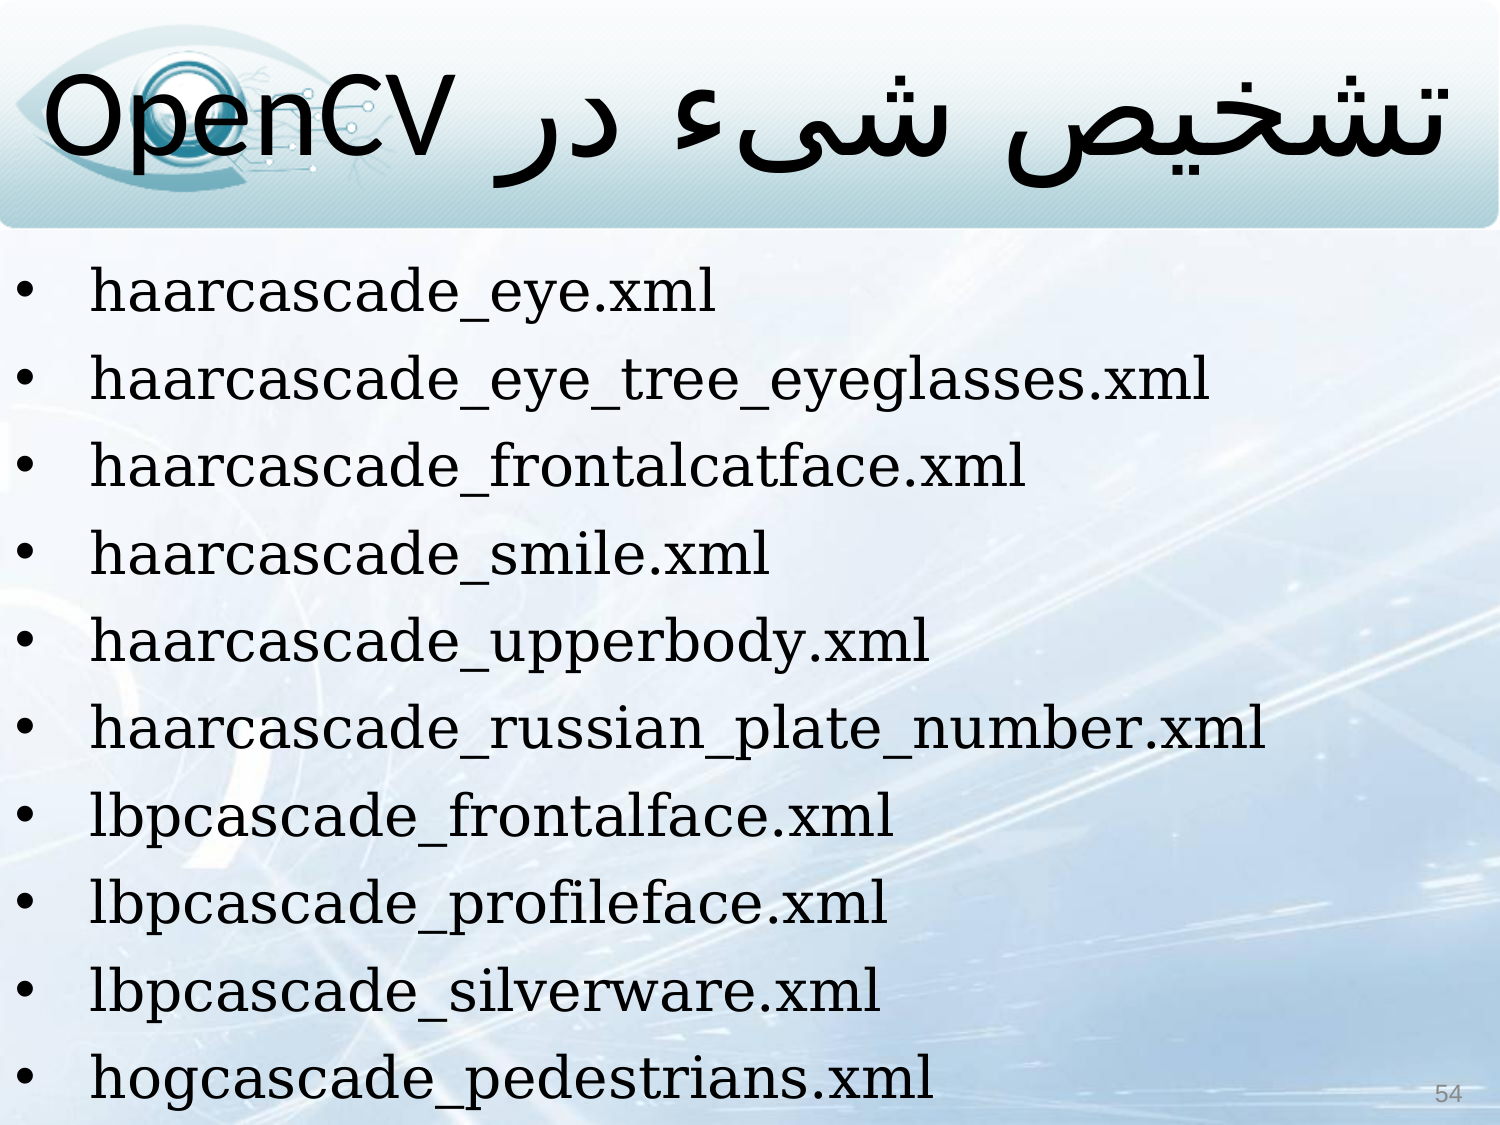

# تشخیص شیء در OpenCV
haarcascade_eye.xml
haarcascade_eye_tree_eyeglasses.xml
haarcascade_frontalcatface.xml
haarcascade_smile.xml
haarcascade_upperbody.xml
haarcascade_russian_plate_number.xml
lbpcascade_frontalface.xml
lbpcascade_profileface.xml
lbpcascade_silverware.xml
hogcascade_pedestrians.xml
54